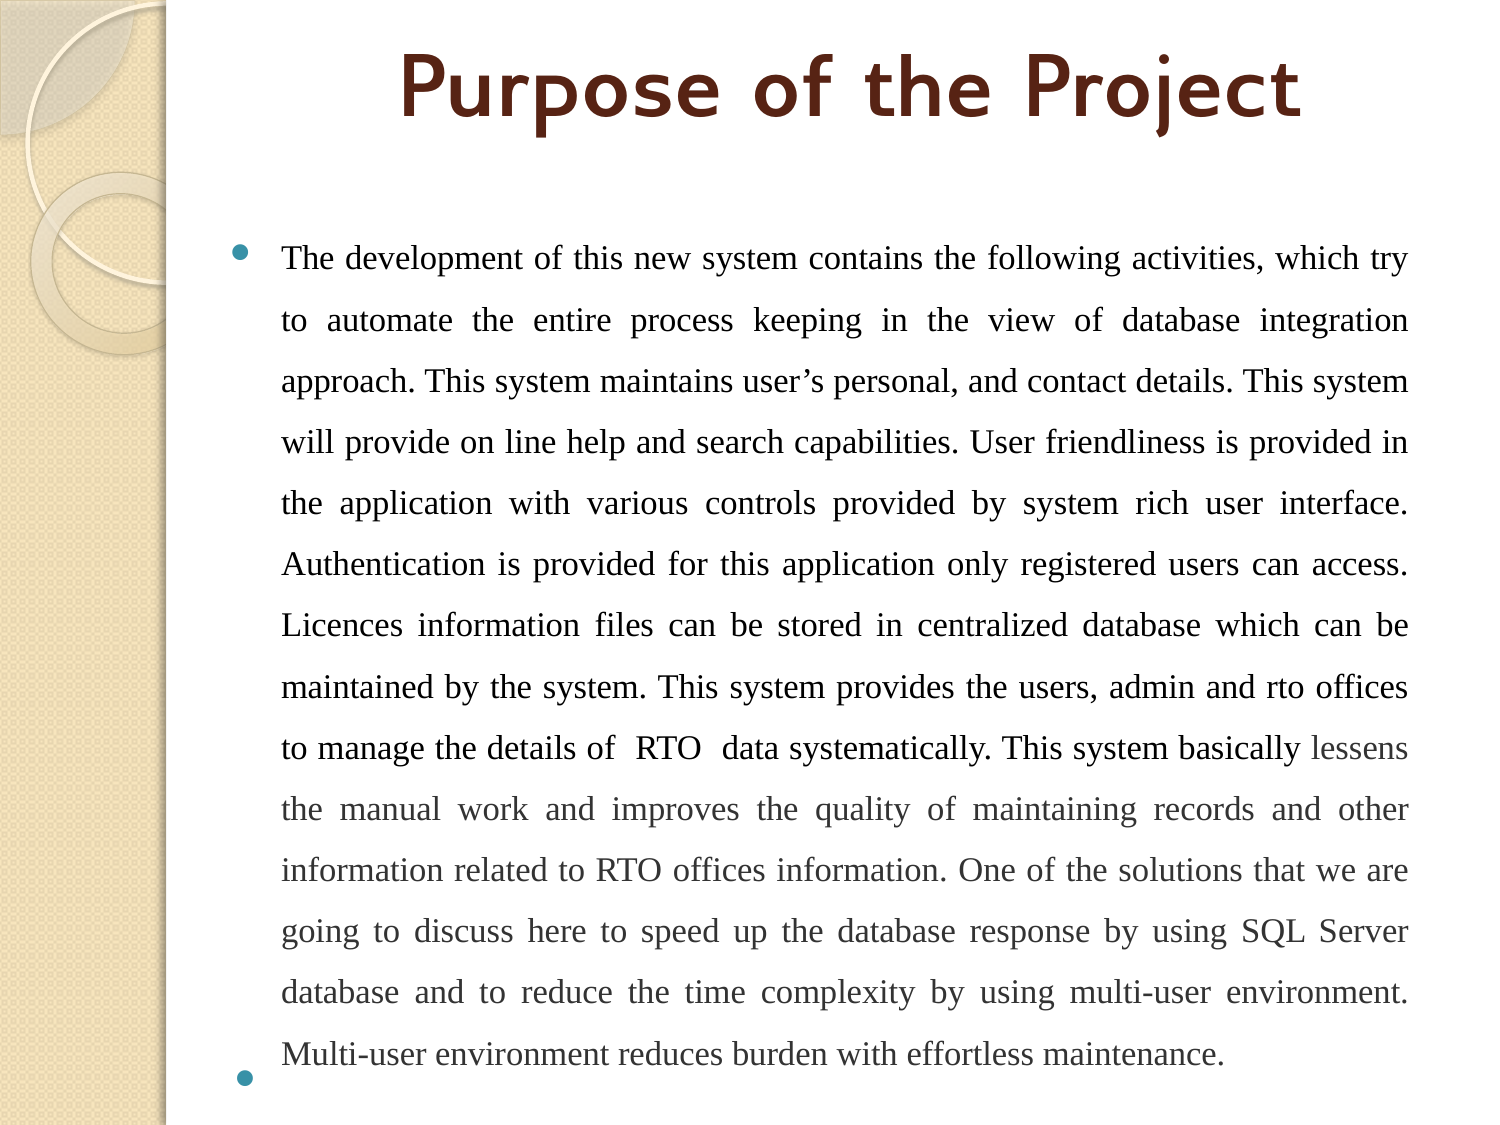

# Purpose of the Project
The development of this new system contains the following activities, which try to automate the entire process keeping in the view of database integration approach. This system maintains user’s personal, and contact details. This system will provide on line help and search capabilities. User friendliness is provided in the application with various controls provided by system rich user interface. Authentication is provided for this application only registered users can access. Licences information files can be stored in centralized database which can be maintained by the system. This system provides the users, admin and rto offices to manage the details of  RTO  data systematically. This system basically lessens the manual work and improves the quality of maintaining records and other information related to RTO offices information. One of the solutions that we are going to discuss here to speed up the database response by using SQL Server database and to reduce the time complexity by using multi-user environment. Multi-user environment reduces burden with effortless maintenance.